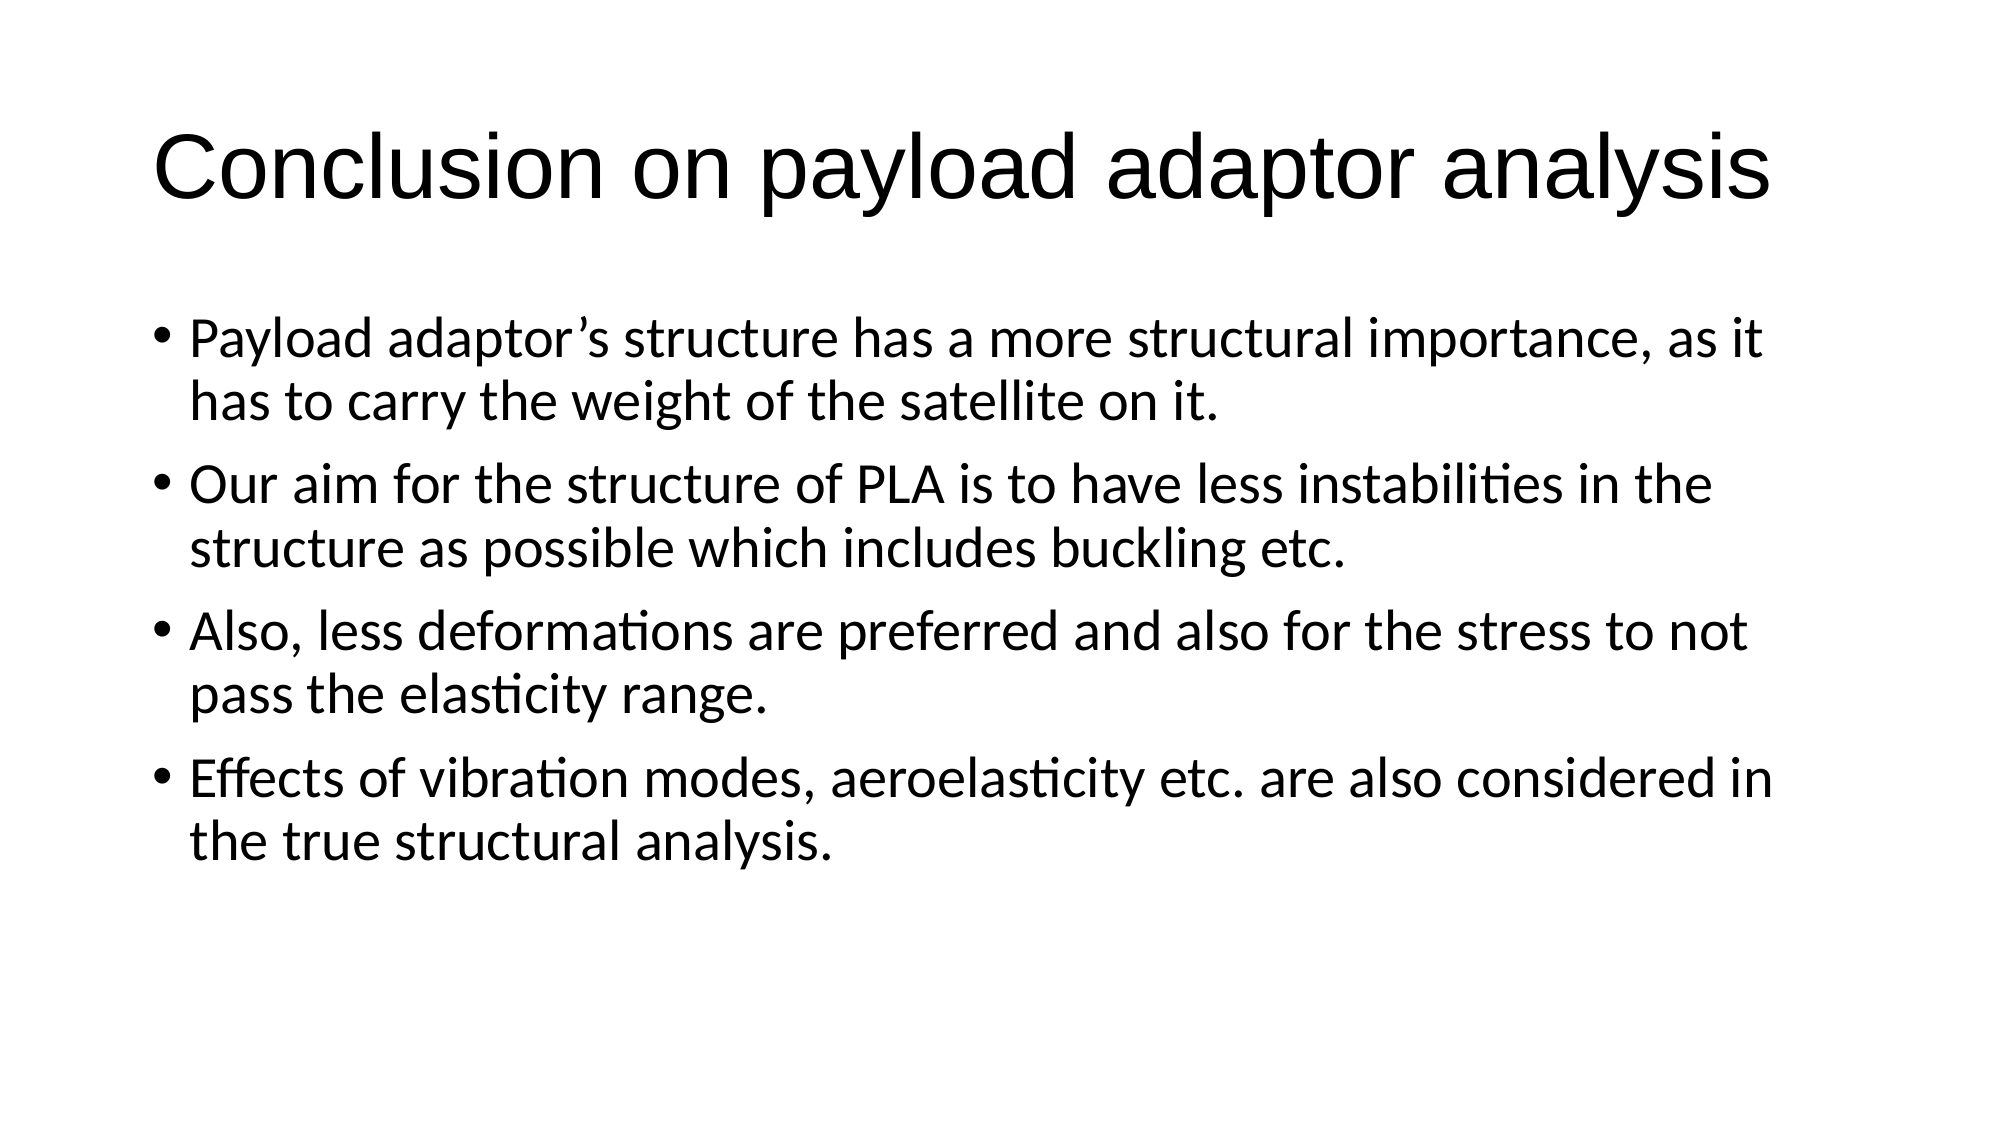

# Conclusion on payload adaptor analysis
Payload adaptor’s structure has a more structural importance, as it has to carry the weight of the satellite on it.
Our aim for the structure of PLA is to have less instabilities in the structure as possible which includes buckling etc.
Also, less deformations are preferred and also for the stress to not pass the elasticity range.
Effects of vibration modes, aeroelasticity etc. are also considered in the true structural analysis.